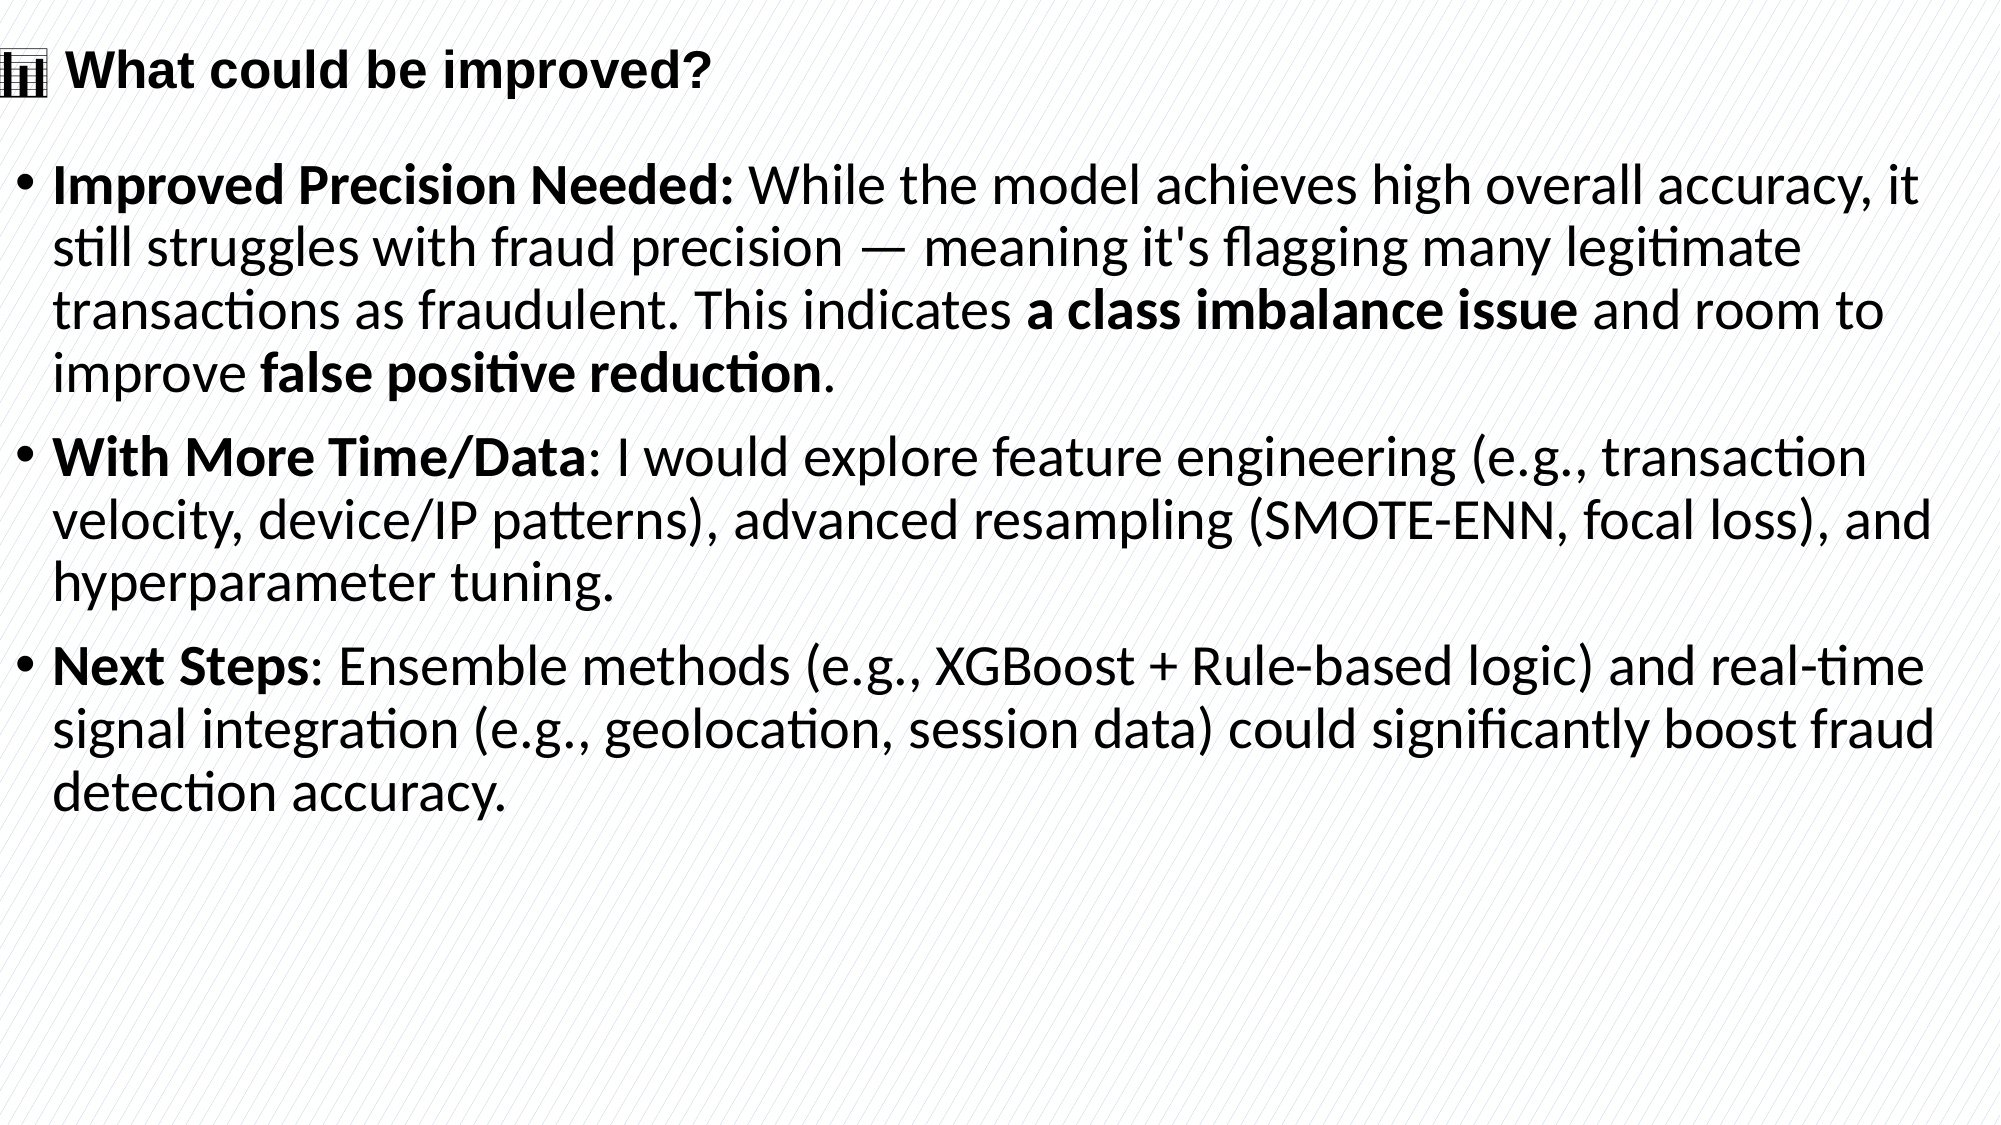

# 📊 What could be improved?
Improved Precision Needed: While the model achieves high overall accuracy, it still struggles with fraud precision — meaning it's flagging many legitimate transactions as fraudulent. This indicates a class imbalance issue and room to improve false positive reduction.
With More Time/Data: I would explore feature engineering (e.g., transaction velocity, device/IP patterns), advanced resampling (SMOTE-ENN, focal loss), and hyperparameter tuning.
Next Steps: Ensemble methods (e.g., XGBoost + Rule-based logic) and real-time signal integration (e.g., geolocation, session data) could significantly boost fraud detection accuracy.